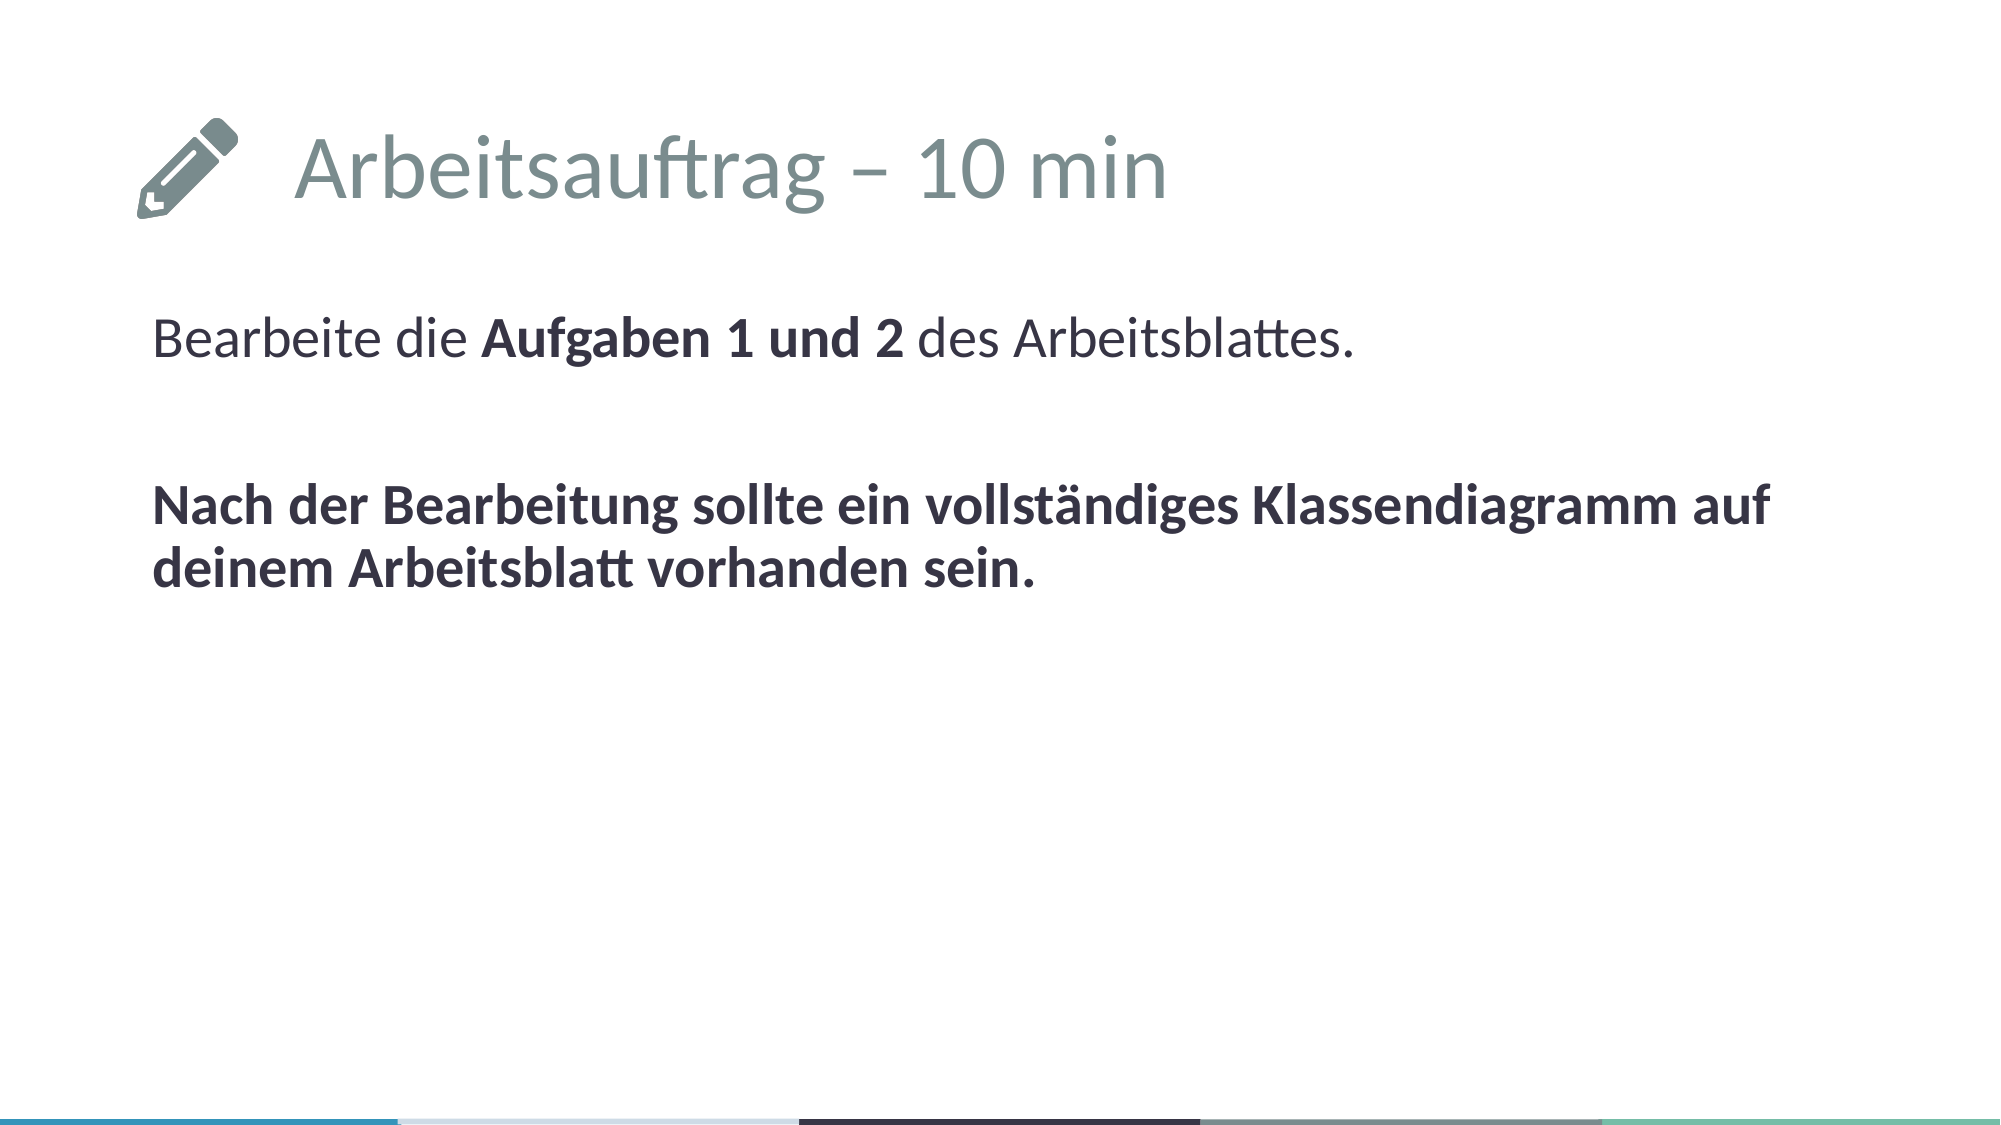

# Arbeitsauftrag – 10 min
Bearbeite die Aufgaben 1 und 2 des Arbeitsblattes.

Nach der Bearbeitung sollte ein vollständiges Klassendiagramm auf deinem Arbeitsblatt vorhanden sein.